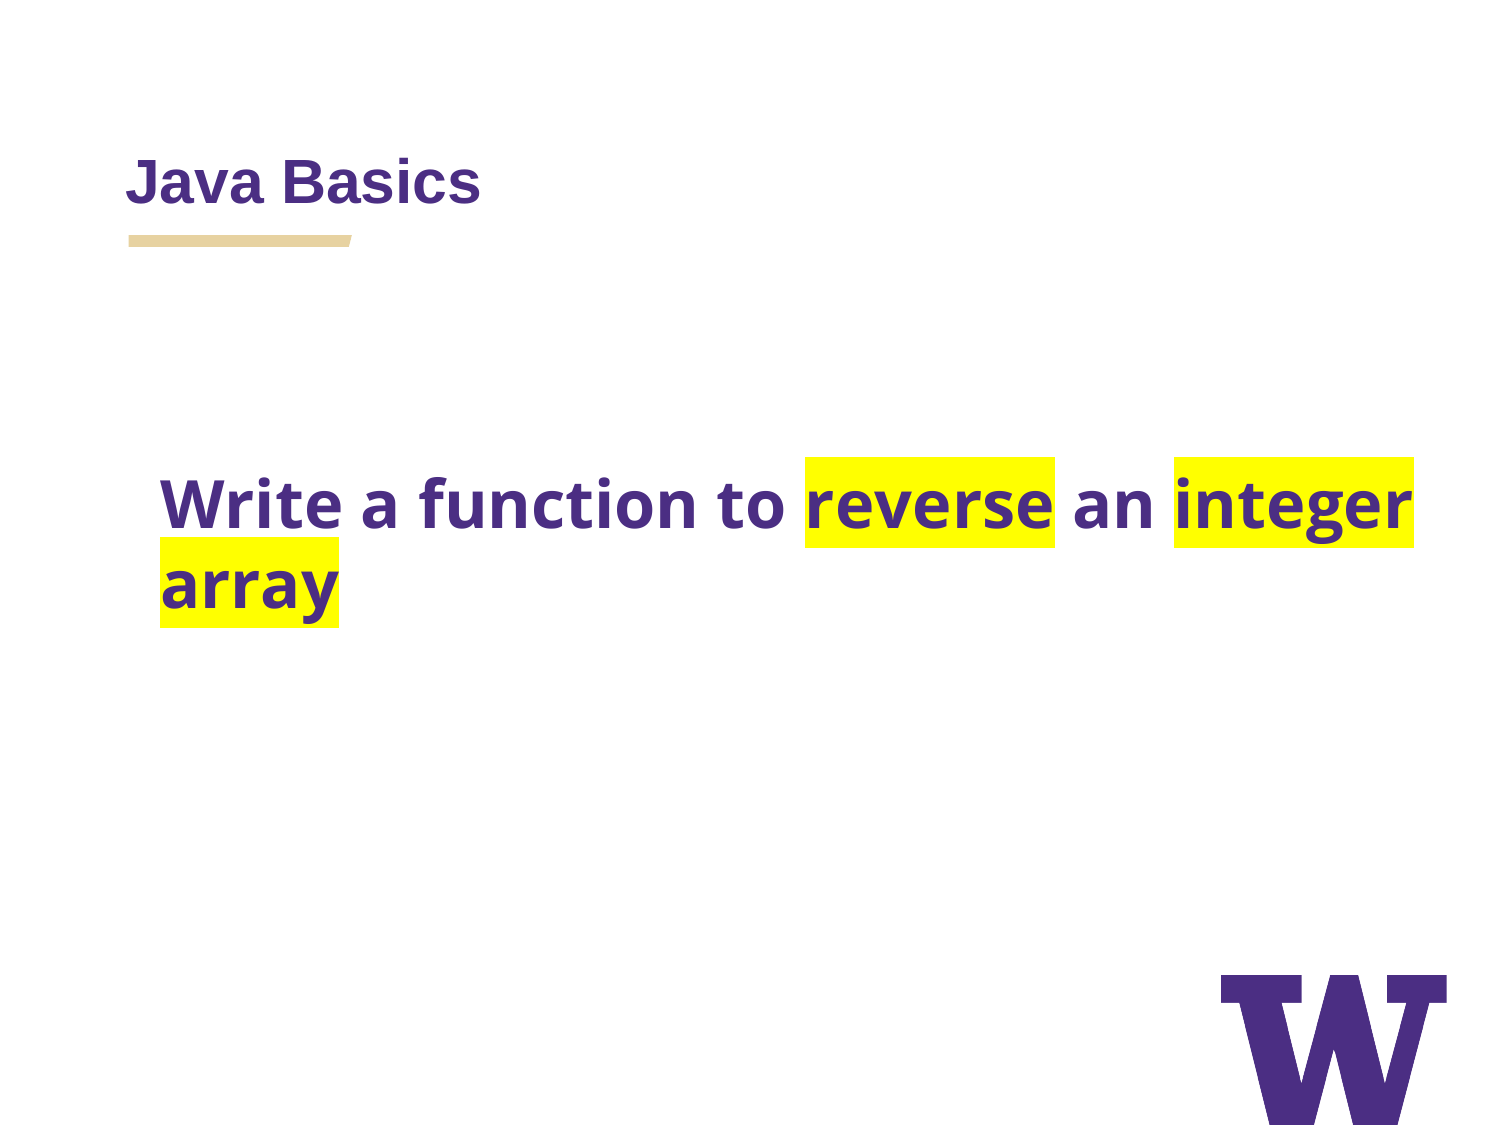

# Java Basics

Write a function to reverse an integer array